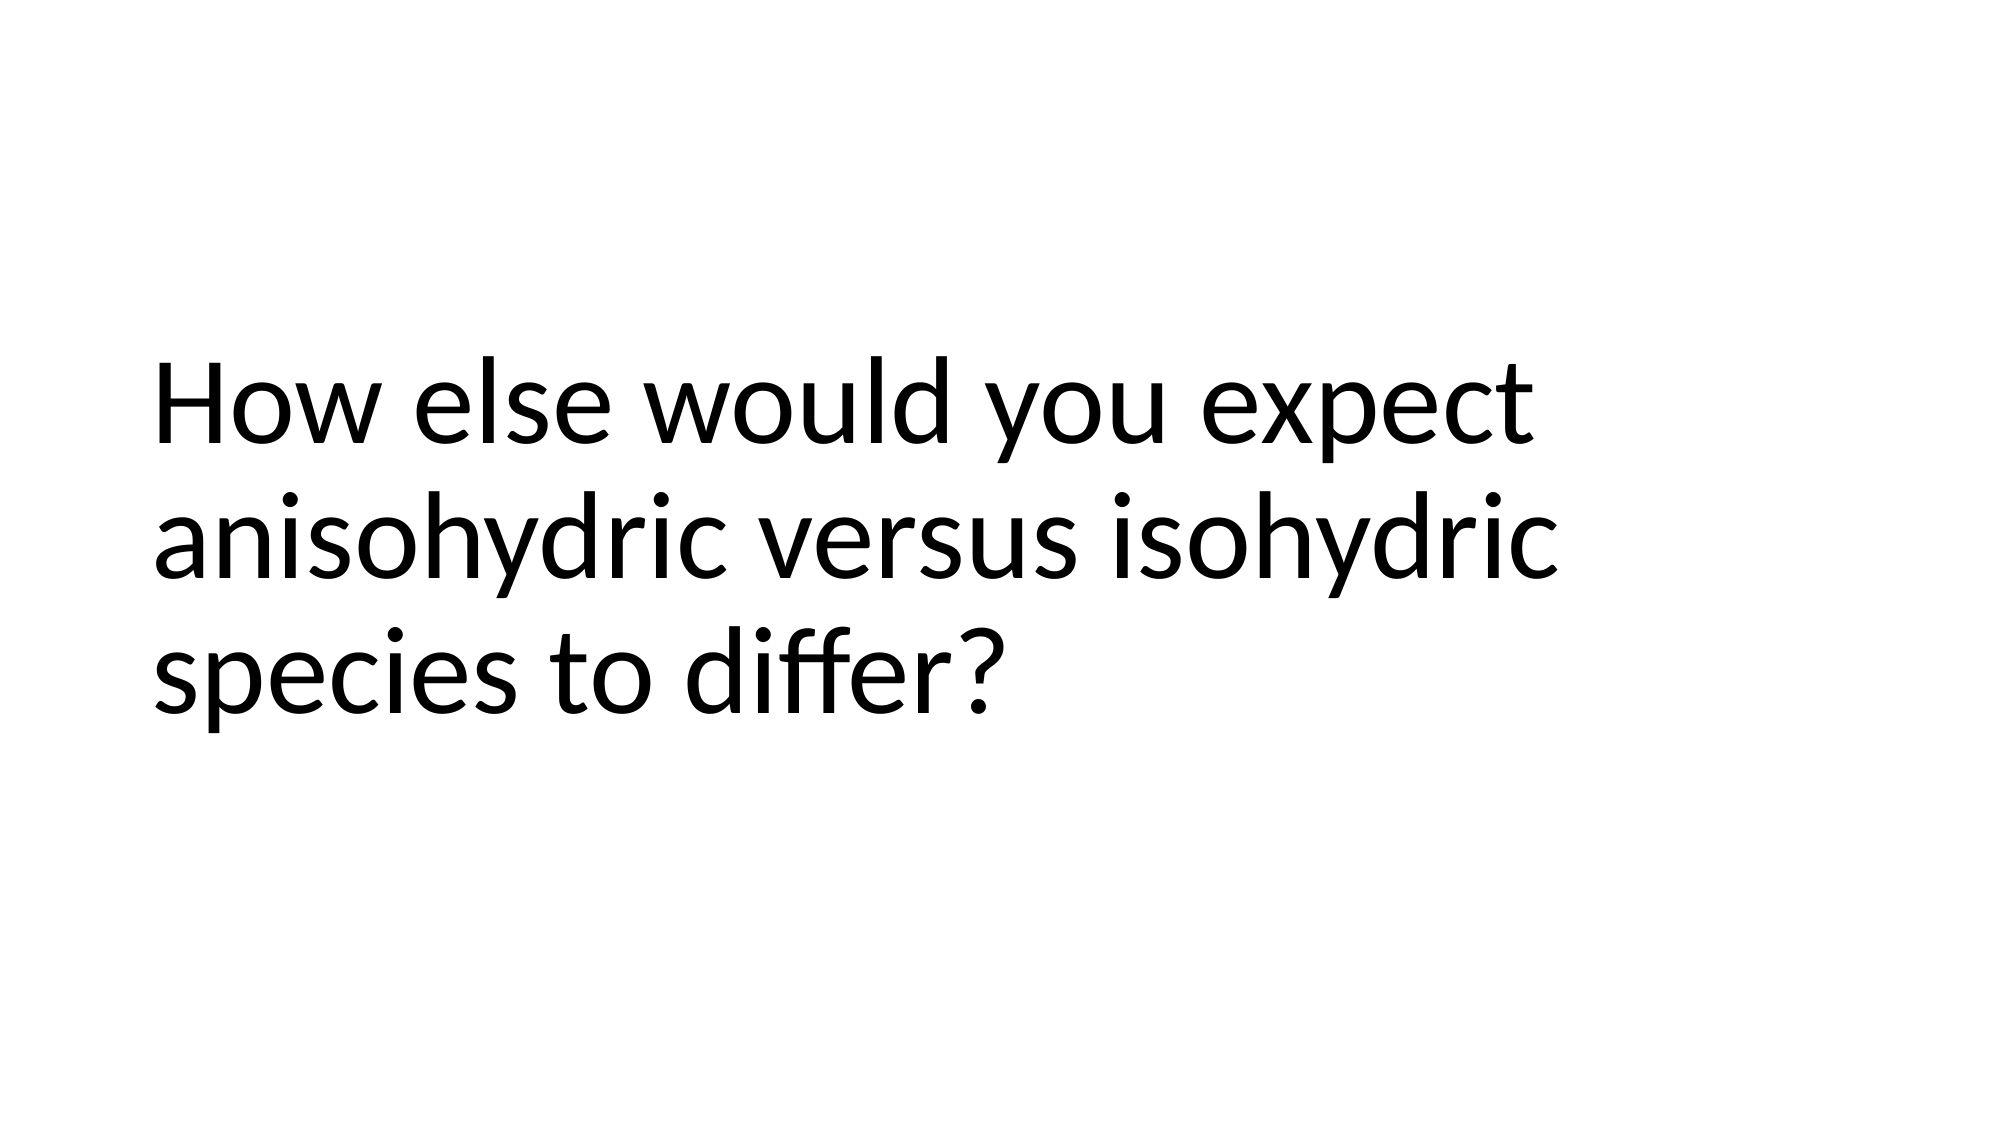

# How else would you expect anisohydric versus isohydric species to differ?